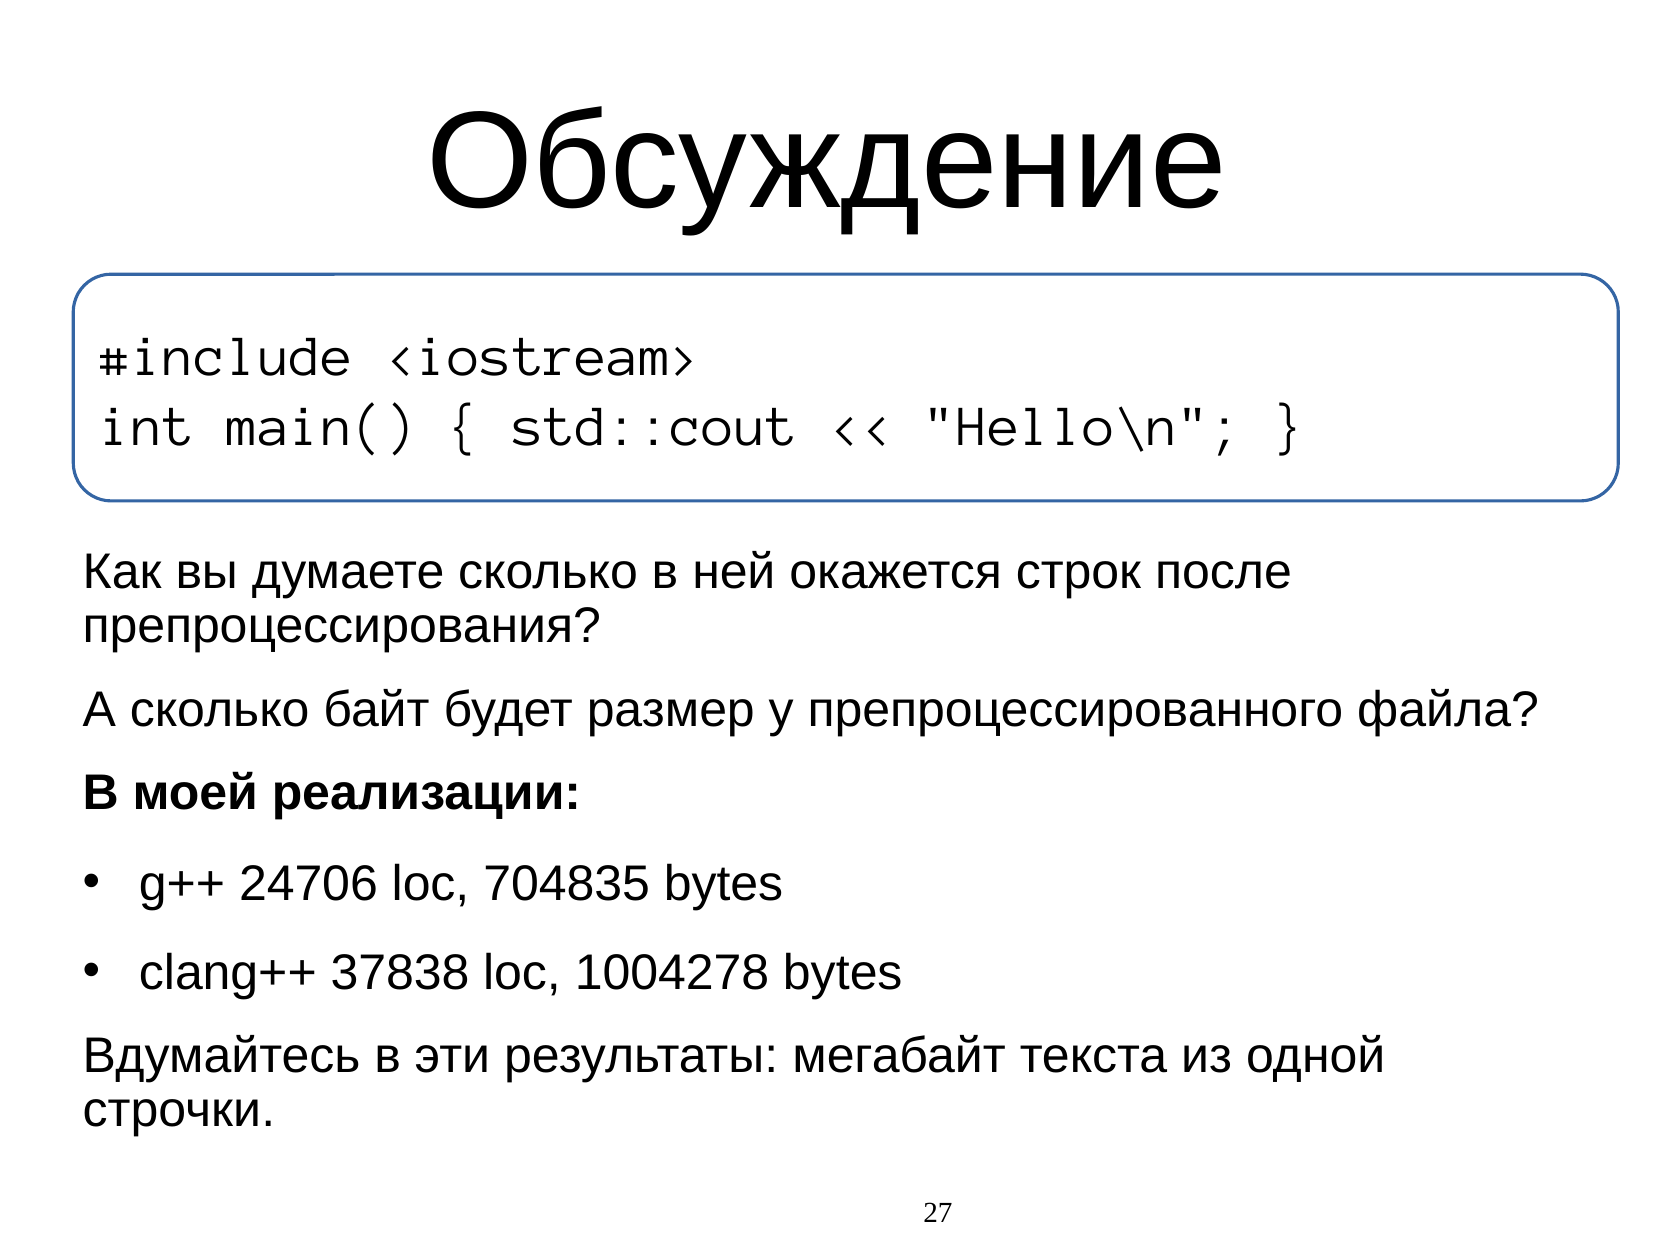

Обсуждение
#include <iostream>
int main() { std::cout << "Hello\n"; }
Как вы думаете сколько в ней окажется строк после препроцессирования?
А сколько байт будет размер у препроцессированного файла?
В моей реализации:
g++ 24706 loc, 704835 bytes
clang++ 37838 loc, 1004278 bytes
Вдумайтесь в эти результаты: мегабайт текста из одной строчки.
27